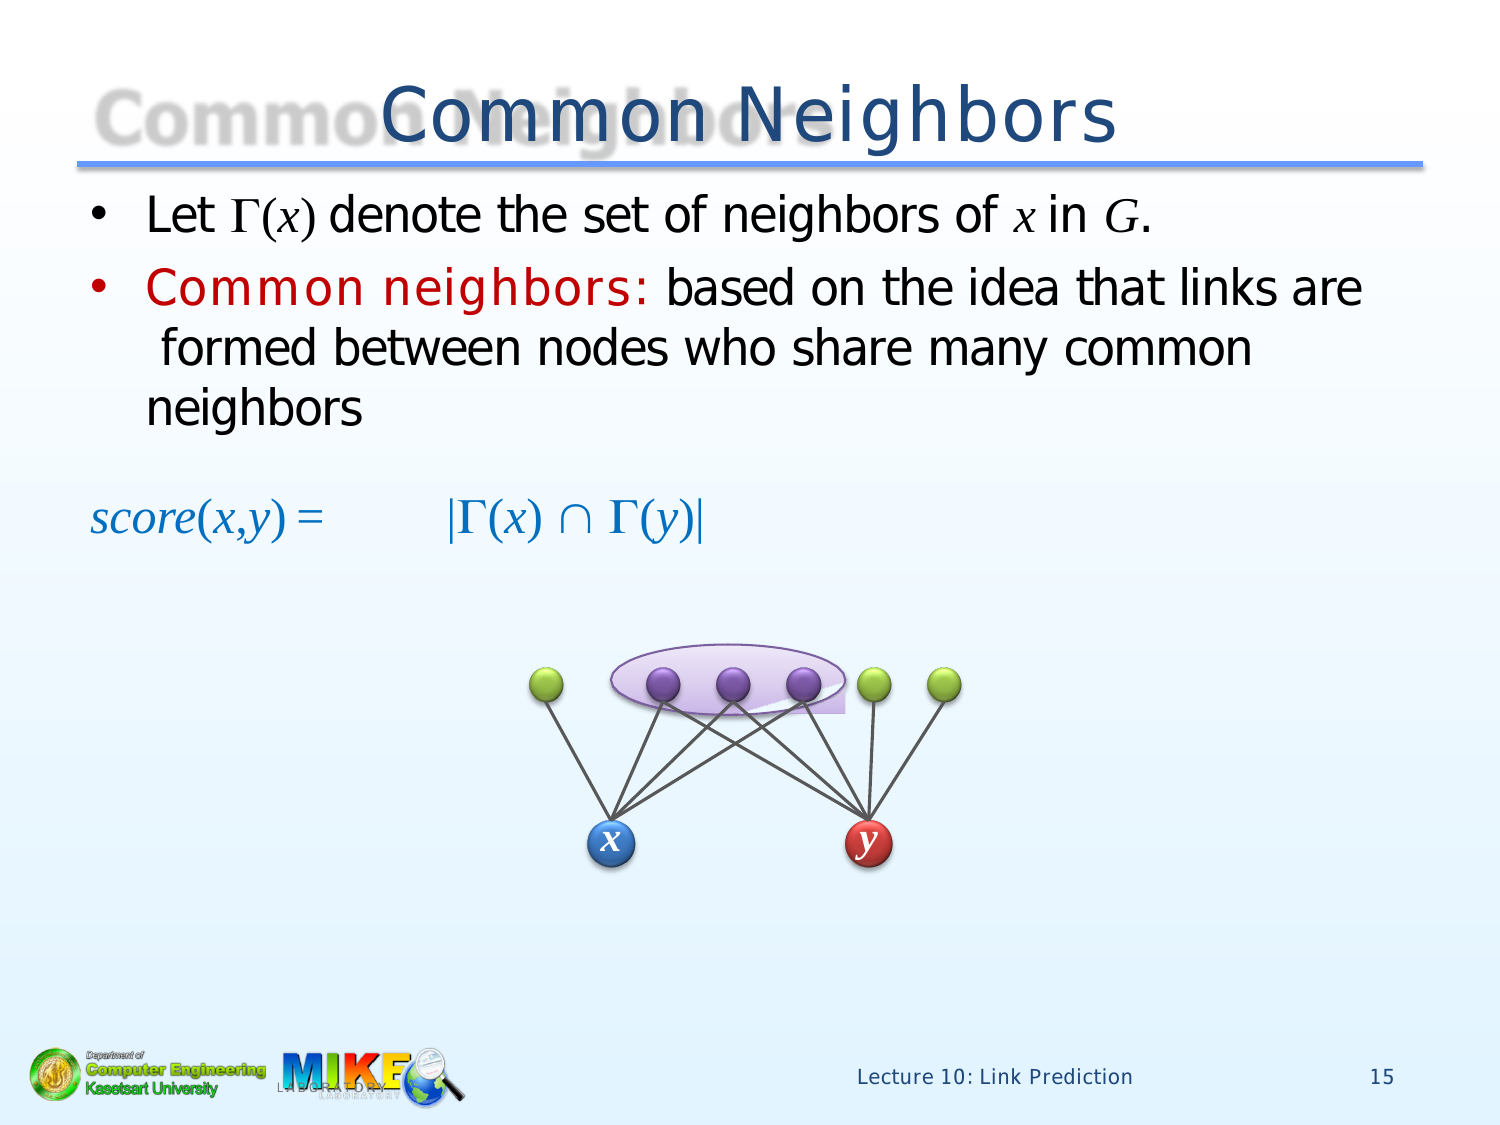

# Common Neighbors
Let Γ(x) denote the set of neighbors of x in G.
Common neighbors: based on the idea that links are  formed between nodes who share many common  neighbors

score(x,y)	=	|Γ(x) ∩ Γ(y)|

x
y
Lecture 10: Link Prediction
15